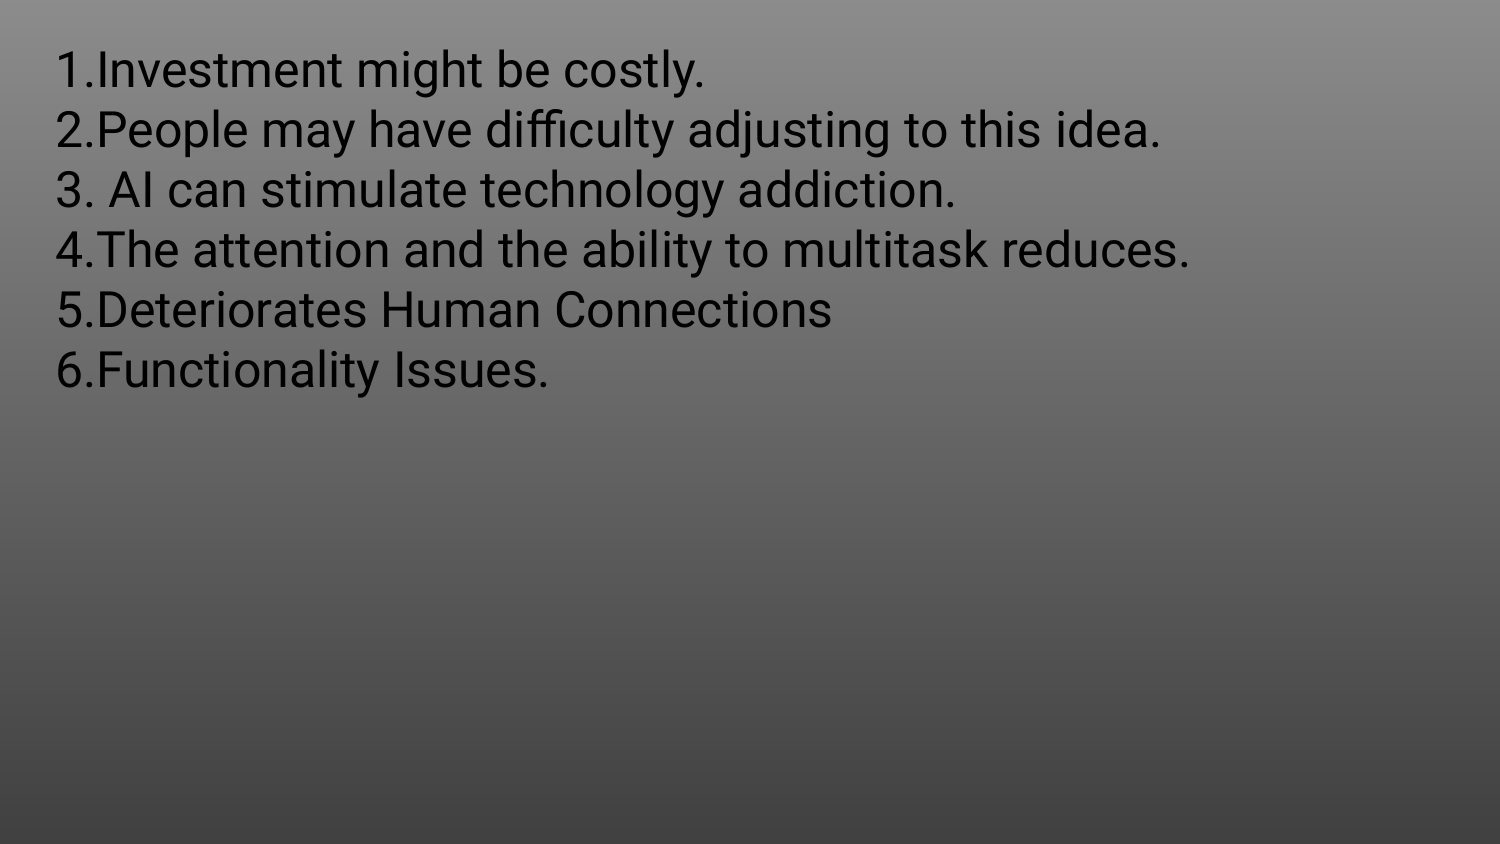

1.Investment might be costly.
2.People may have difficulty adjusting to this idea.
3. AI can stimulate technology addiction.
4.The attention and the ability to multitask reduces.
5.Deteriorates Human Connections
6.Functionality Issues.